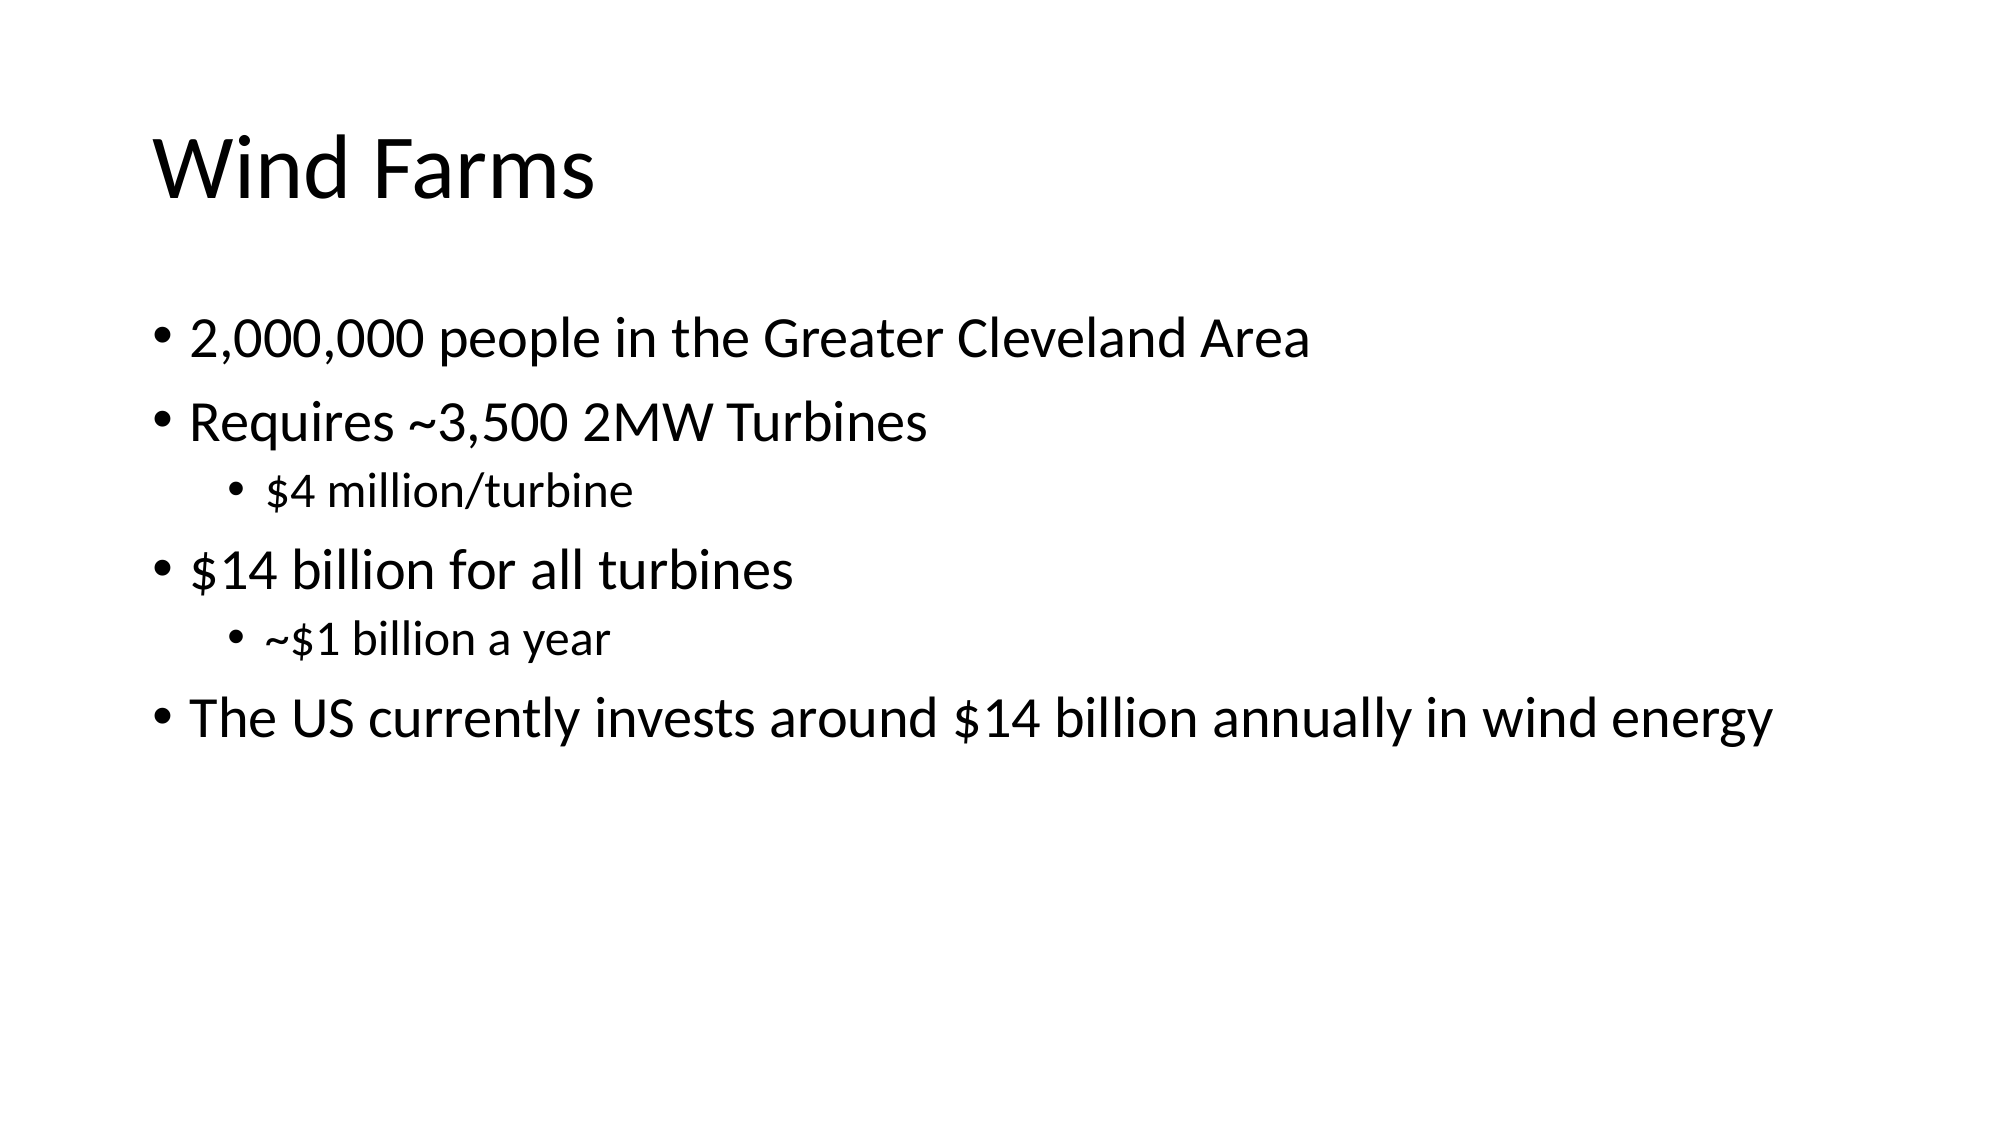

# Wind Farms
2,000,000 people in the Greater Cleveland Area
Requires ~3,500 2MW Turbines
$4 million/turbine
$14 billion for all turbines
~$1 billion a year
The US currently invests around $14 billion annually in wind energy